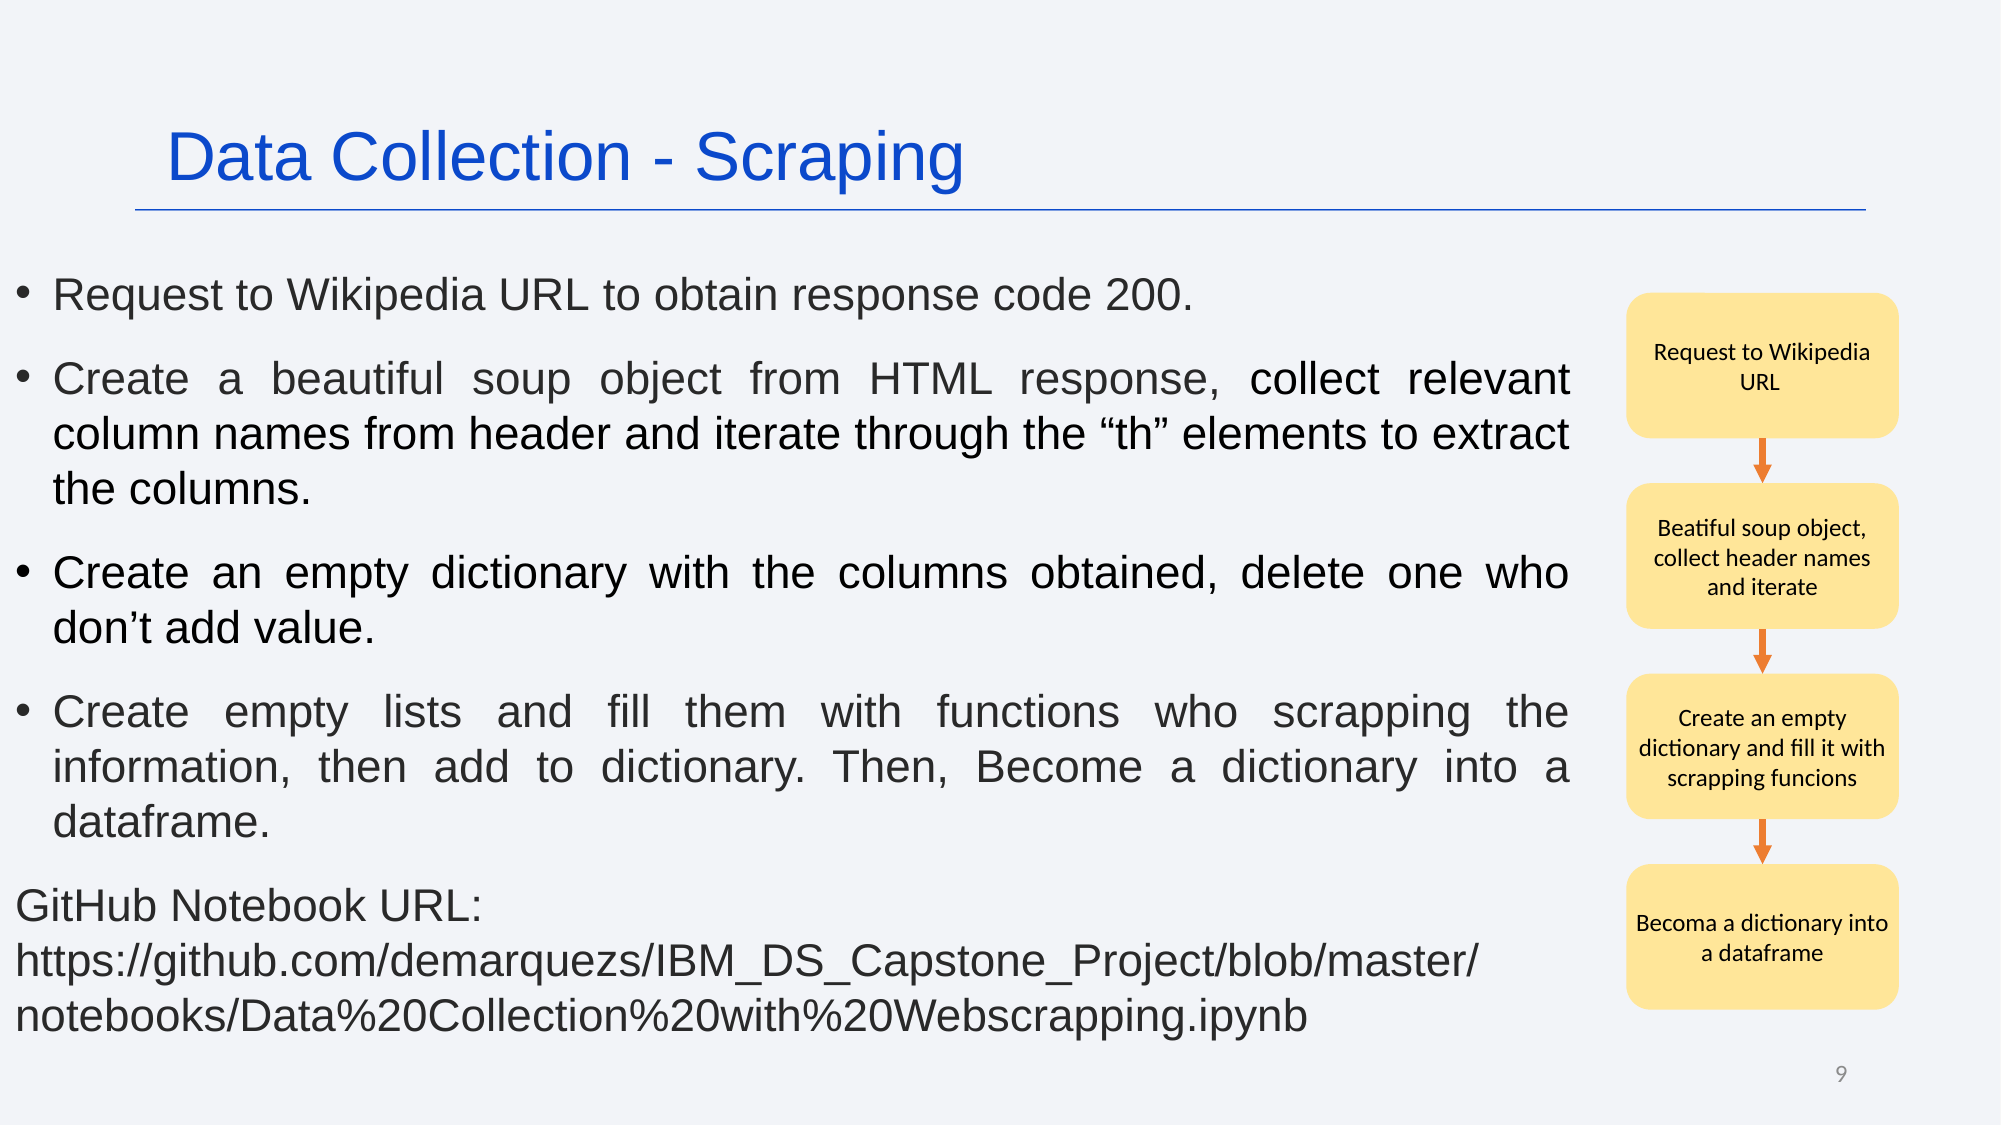

Data Collection - Scraping
Request to Wikipedia URL to obtain response code 200.
Create a beautiful soup object from HTML response, collect relevant column names from header and iterate through the “th” elements to extract the columns.
Create an empty dictionary with the columns obtained, delete one who don’t add value.
Create empty lists and fill them with functions who scrapping the information, then add to dictionary. Then, Become a dictionary into a dataframe.
GitHub Notebook URL: https://github.com/demarquezs/IBM_DS_Capstone_Project/blob/master/notebooks/Data%20Collection%20with%20Webscrapping.ipynb
Request to Wikipedia URL
Beatiful soup object, collect header names and iterate
Create an empty dictionary and fill it with scrapping funcions
Becoma a dictionary into a dataframe
9